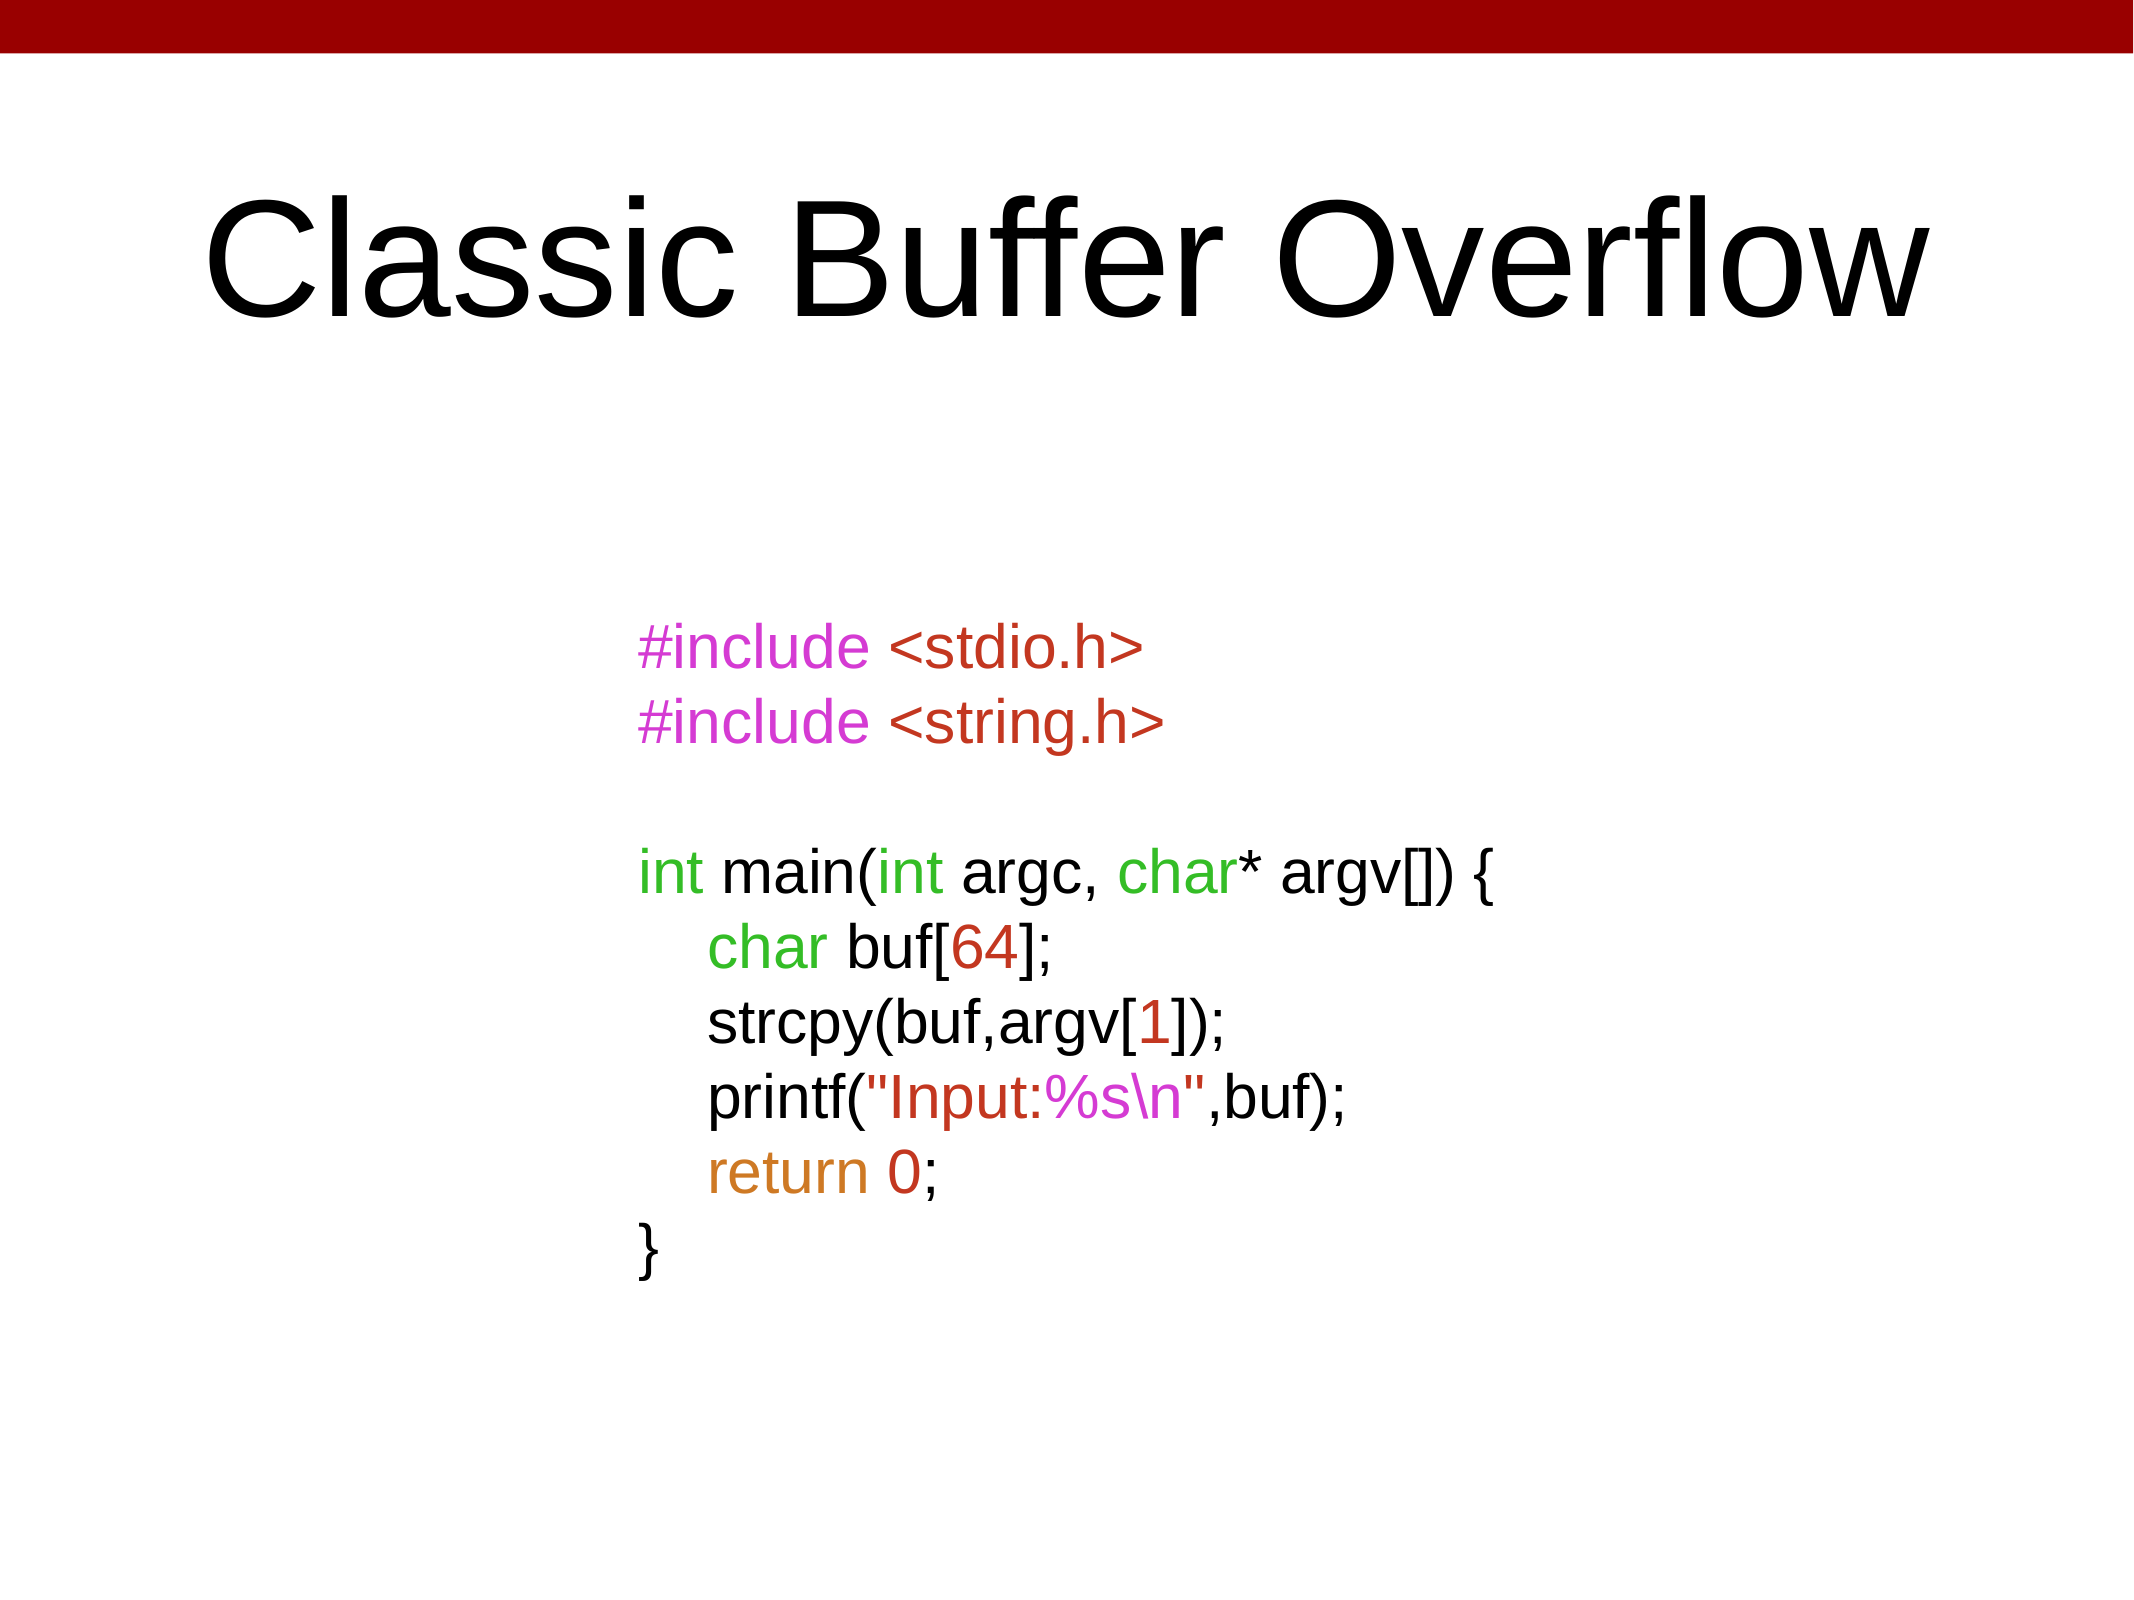

# Classic Buffer Overflow
#include <stdio.h>
#include <string.h>

int main(int argc, char* argv[]) {
    char buf[64];
    strcpy(buf,argv[1]);
    printf("Input:%s\n",buf);
    return 0;
}